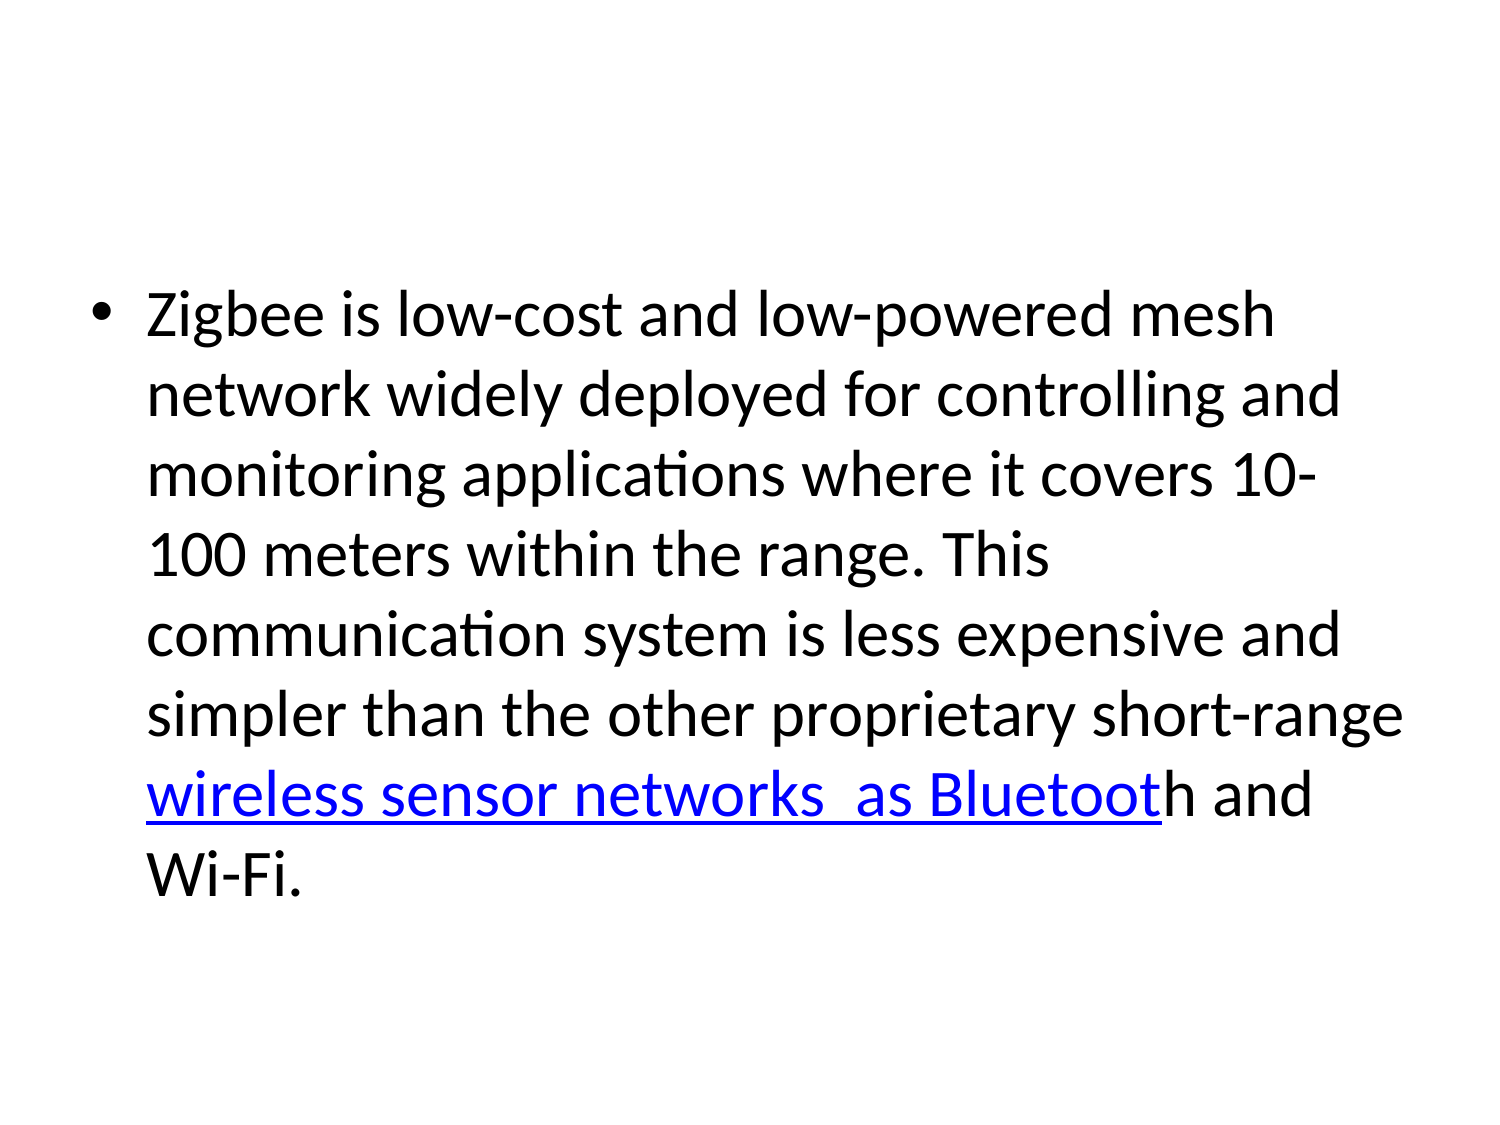

#
Zigbee is low-cost and low-powered mesh network widely deployed for controlling and monitoring applications where it covers 10-100 meters within the range. This communication system is less expensive and simpler than the other proprietary short-range wireless sensor networks  as Bluetooth and Wi-Fi.